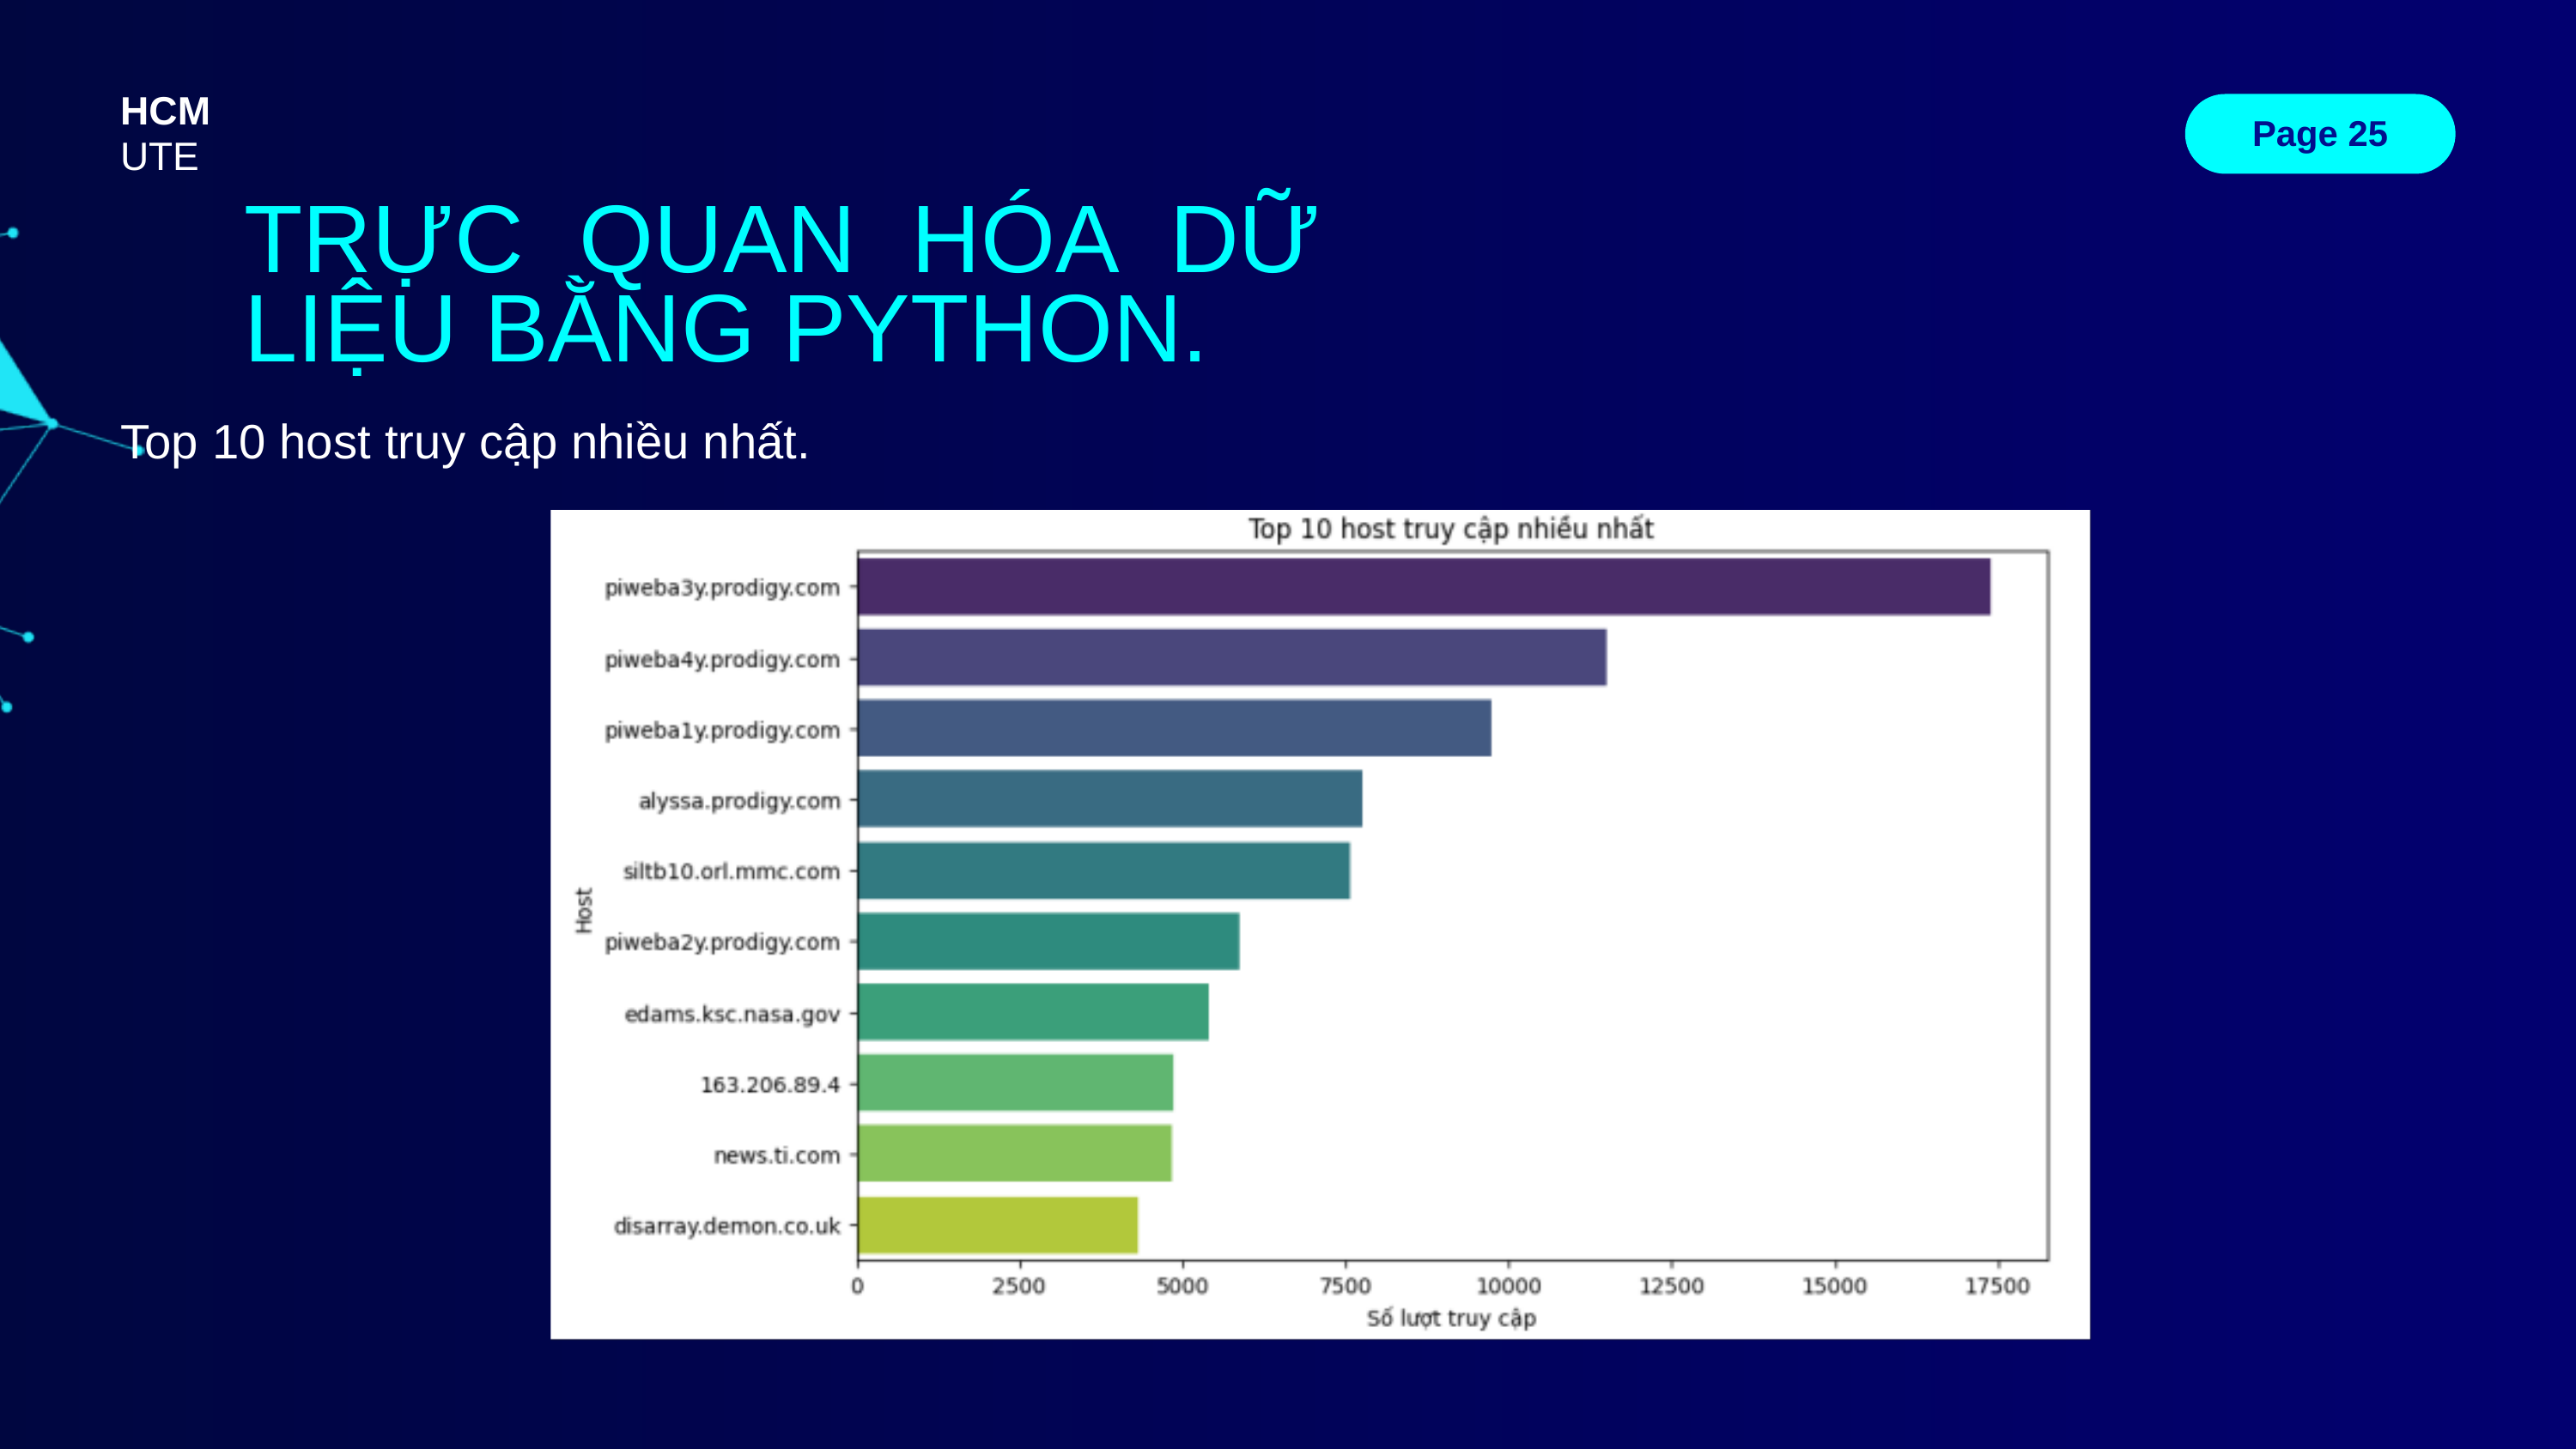

HCM

Page 25
UTE

TRỰC QUAN HÓA DỮ LIỆU BẰNG PYTHON.

Top 10 host truy cập nhiều nhất.